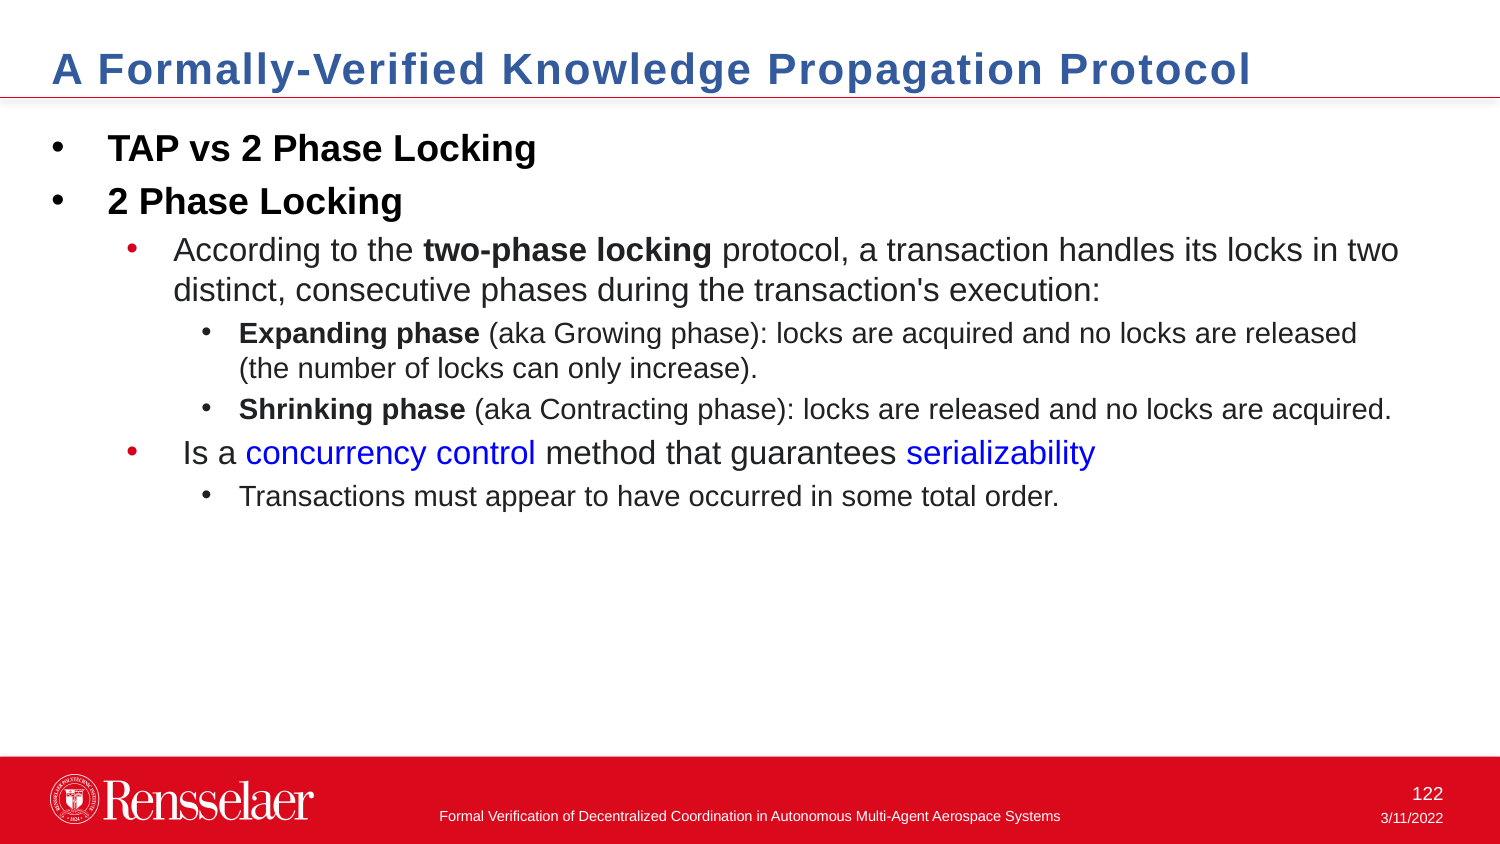

A Formally-Verified Knowledge Propagation Protocol
TAP vs 2 Phase Locking
2 Phase Locking
According to the two-phase locking protocol, a transaction handles its locks in two distinct, consecutive phases during the transaction's execution:
Expanding phase (aka Growing phase): locks are acquired and no locks are released (the number of locks can only increase).
Shrinking phase (aka Contracting phase): locks are released and no locks are acquired.
 Is a concurrency control method that guarantees serializability
Transactions must appear to have occurred in some total order.